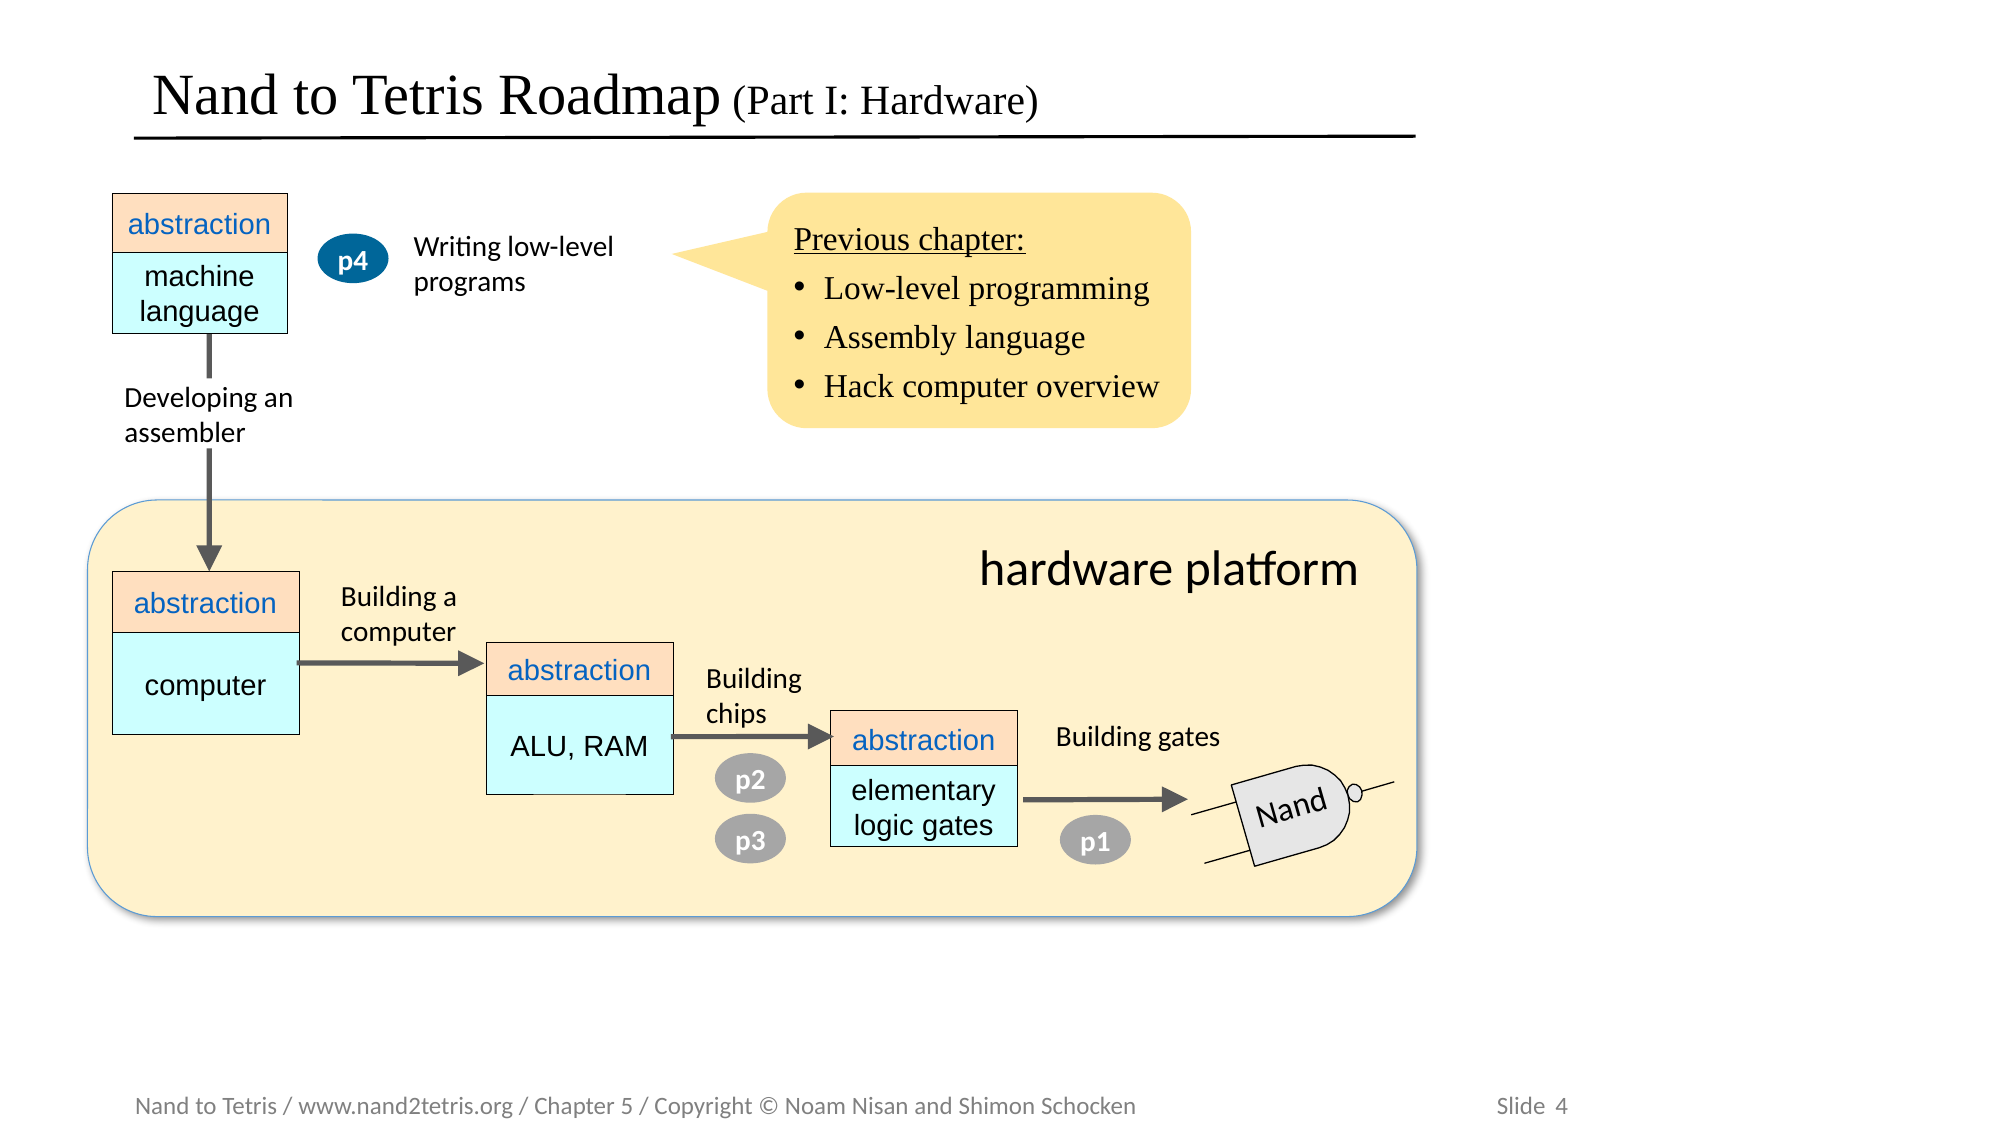

# Nand to Tetris Roadmap (Part I: Hardware)
Previous chapter:
Low-level programming
Assembly language
Hack computer overview
abstraction
Writing low-level programs
p4
machine language

Developing an assembler

hardware platform
abstraction
Building a computer
computer
abstraction
ALU, RAM
Building chips

abstraction
Building gates

p2

elementary logic gates

Nand

p3
p1